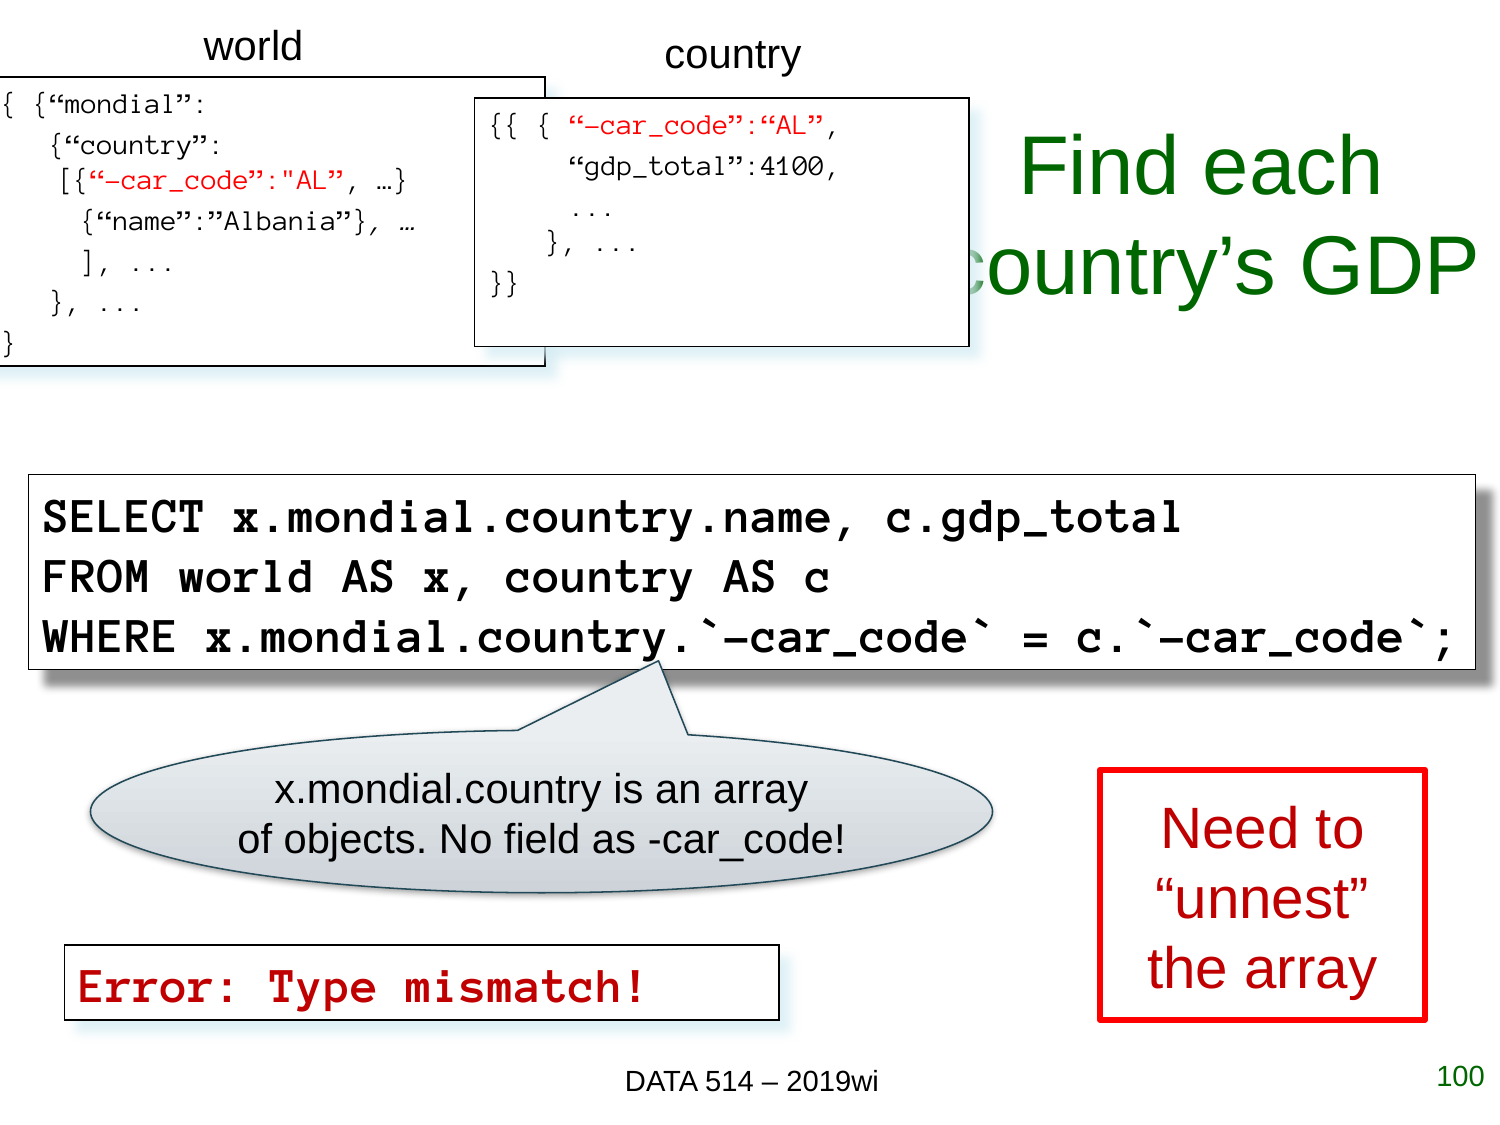

world
country
{{ {“mondial”:
    {“country”:
 [{“-car_code”:"AL”, …}
      {“name”:”Albania”}, …
      ], ...
    }, ...
}}
{{ { “-car_code”:“AL”,
     “gdp_total”:4100,
     ...
}, ...
}}

# Find each country’s GDP
SELECT x.mondial.country.name, c.gdp_total
FROM world AS x, country AS c
WHERE x.mondial.country.`-car_code` = c.`-car_code`;
x.mondial.country is an array
of objects. No field as -car_code!
Need to “unnest” the array
Error: Type mismatch!
100
DATA 514 – 2019wi